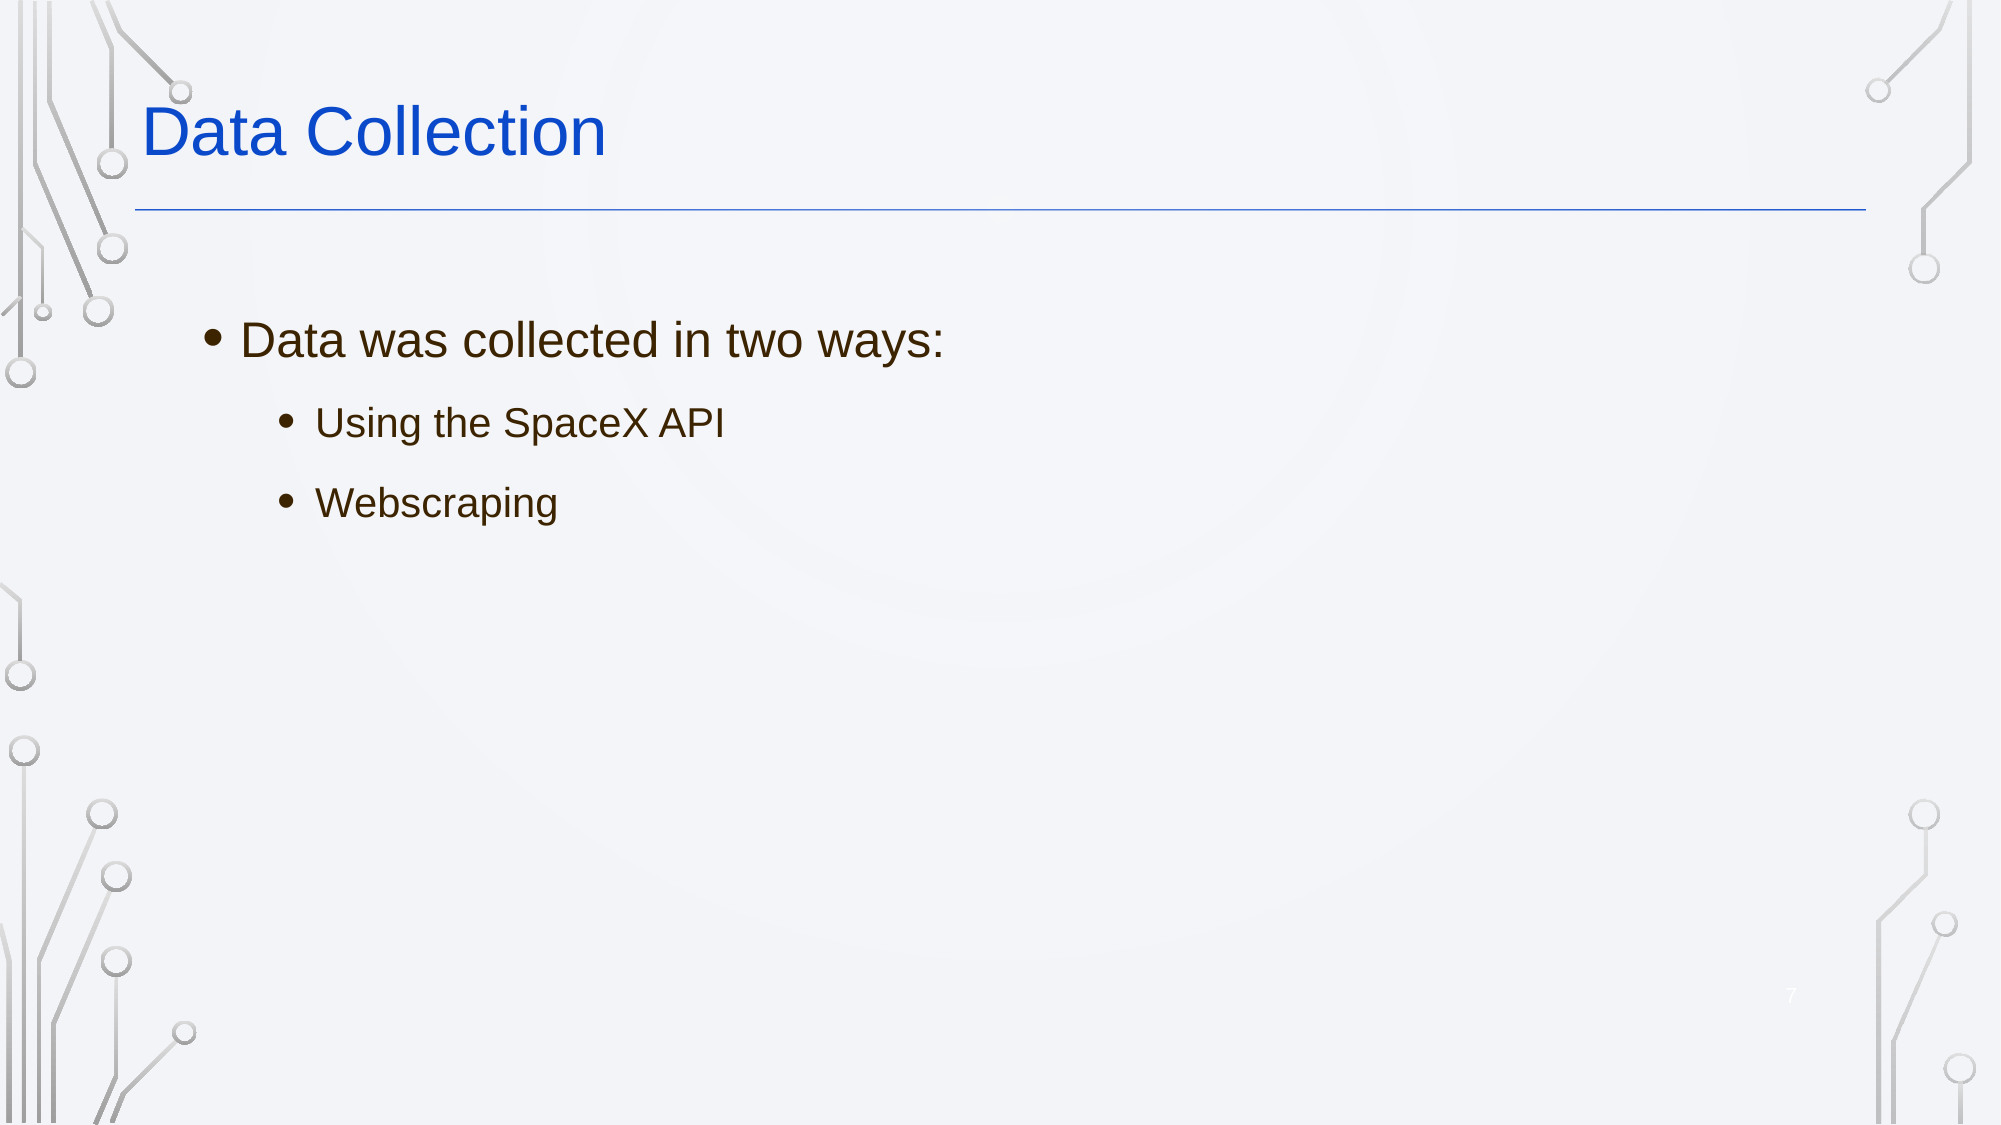

Data Collection
Data was collected in two ways:
Using the SpaceX API
Webscraping

7